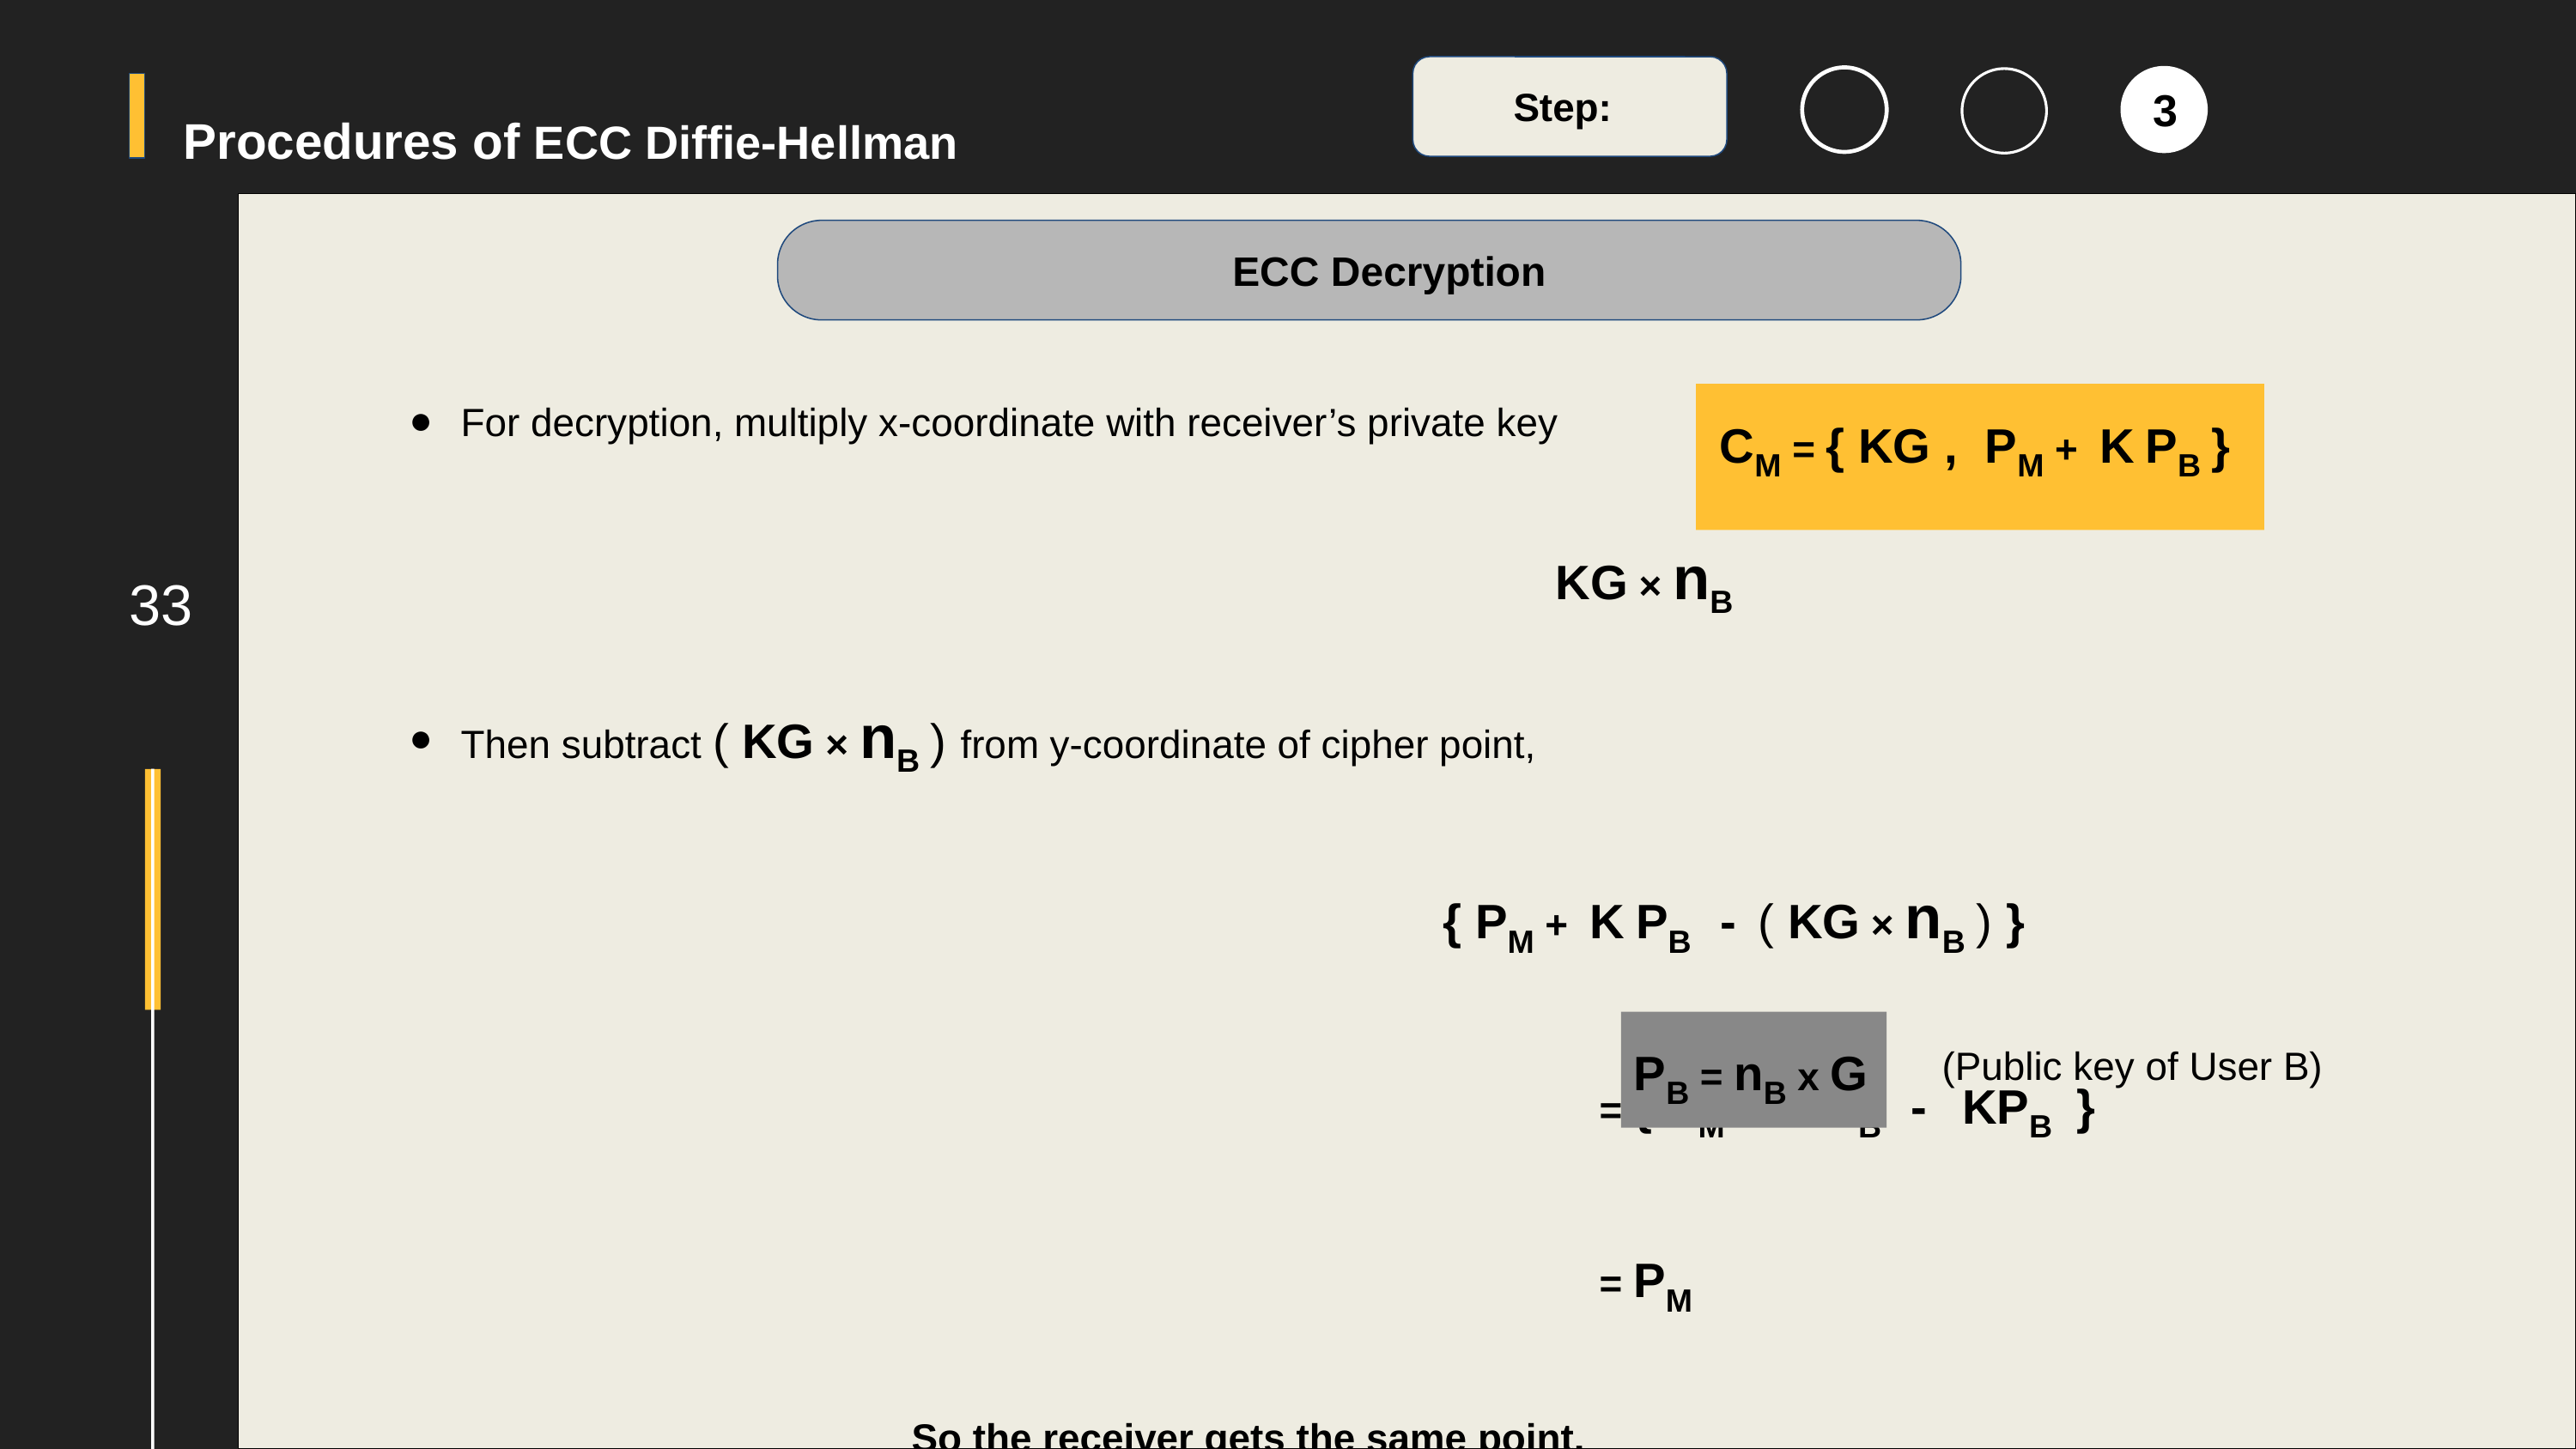

3
Step:

Procedures of ECC Diffie-Hellman

ECC Decryption
For decryption, multiply x-coordinate with receiver’s private key

									KG × nB

Then subtract ( KG × nB ) from y-coordinate of cipher point,

						                         { PM +  K PB   -  ( KG × nB ) }

									    = { PM +  K PB   -   KPB  }

									    = PM

So the receiver gets the same point.

 CM = { KG ,  PM +  K PB }

33

PB = nB x G
(Public key of User B)